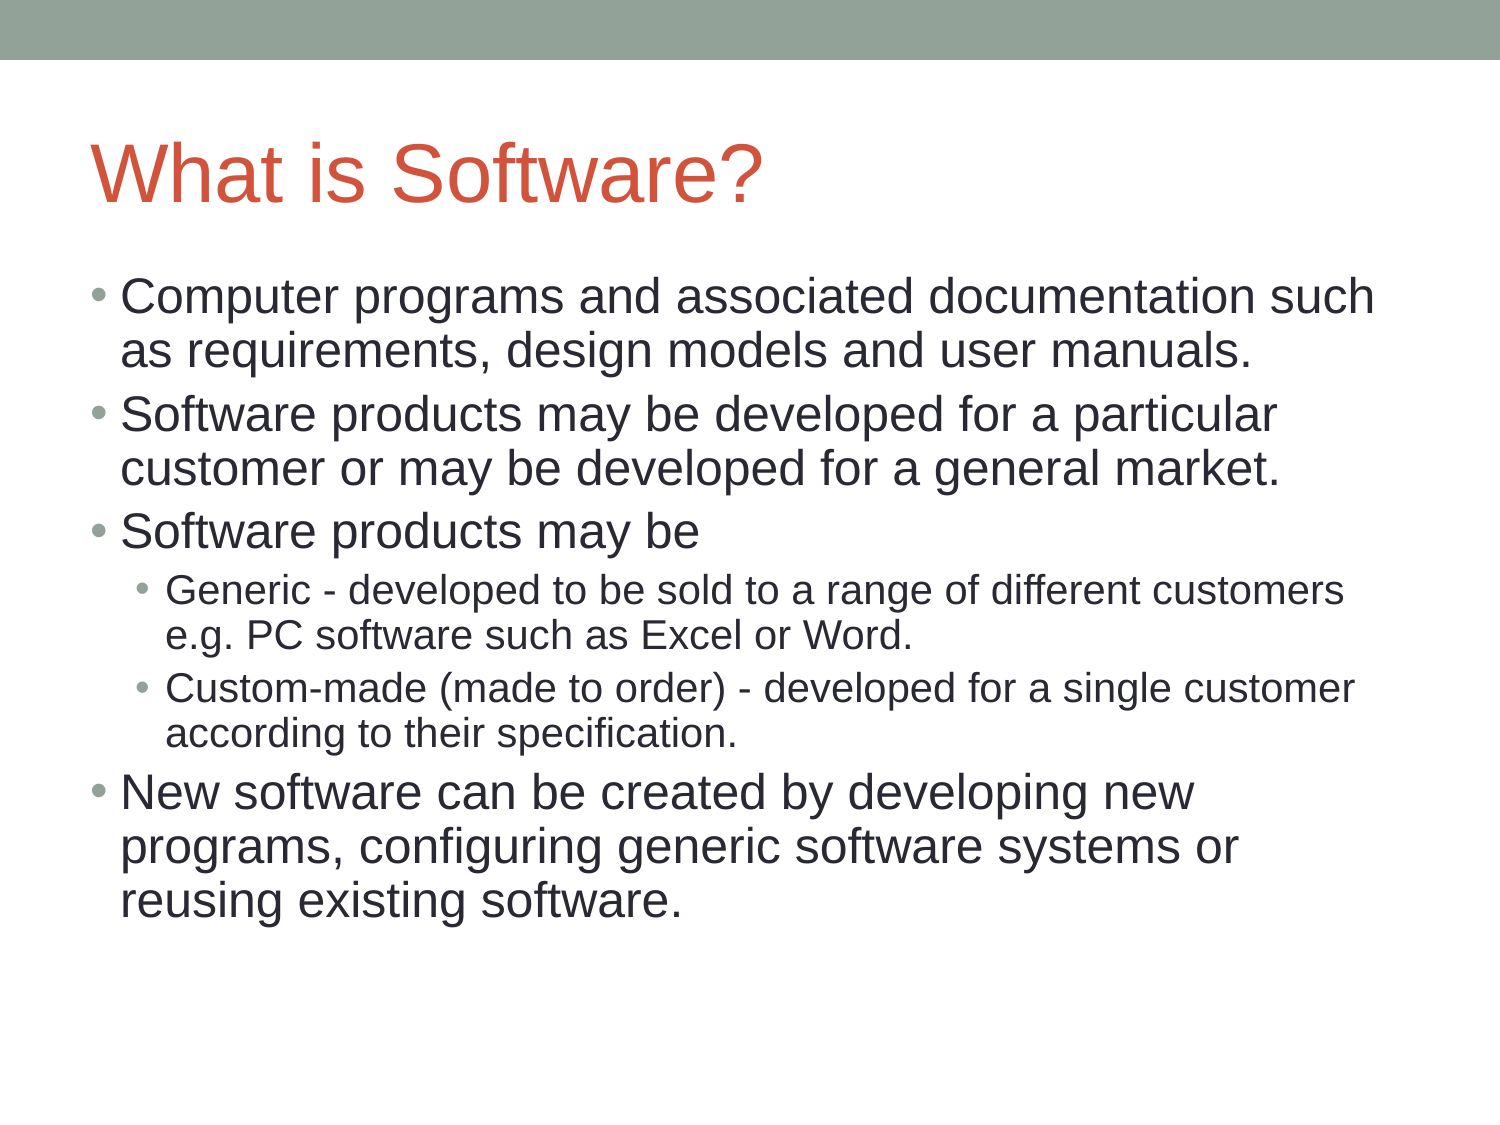

# What is Software?
Computer programs and associated documentation such as requirements, design models and user manuals.
Software products may be developed for a particular customer or may be developed for a general market.
Software products may be
Generic - developed to be sold to a range of different customers e.g. PC software such as Excel or Word.
Custom-made (made to order) - developed for a single customer according to their specification.
New software can be created by developing new programs, configuring generic software systems or reusing existing software.